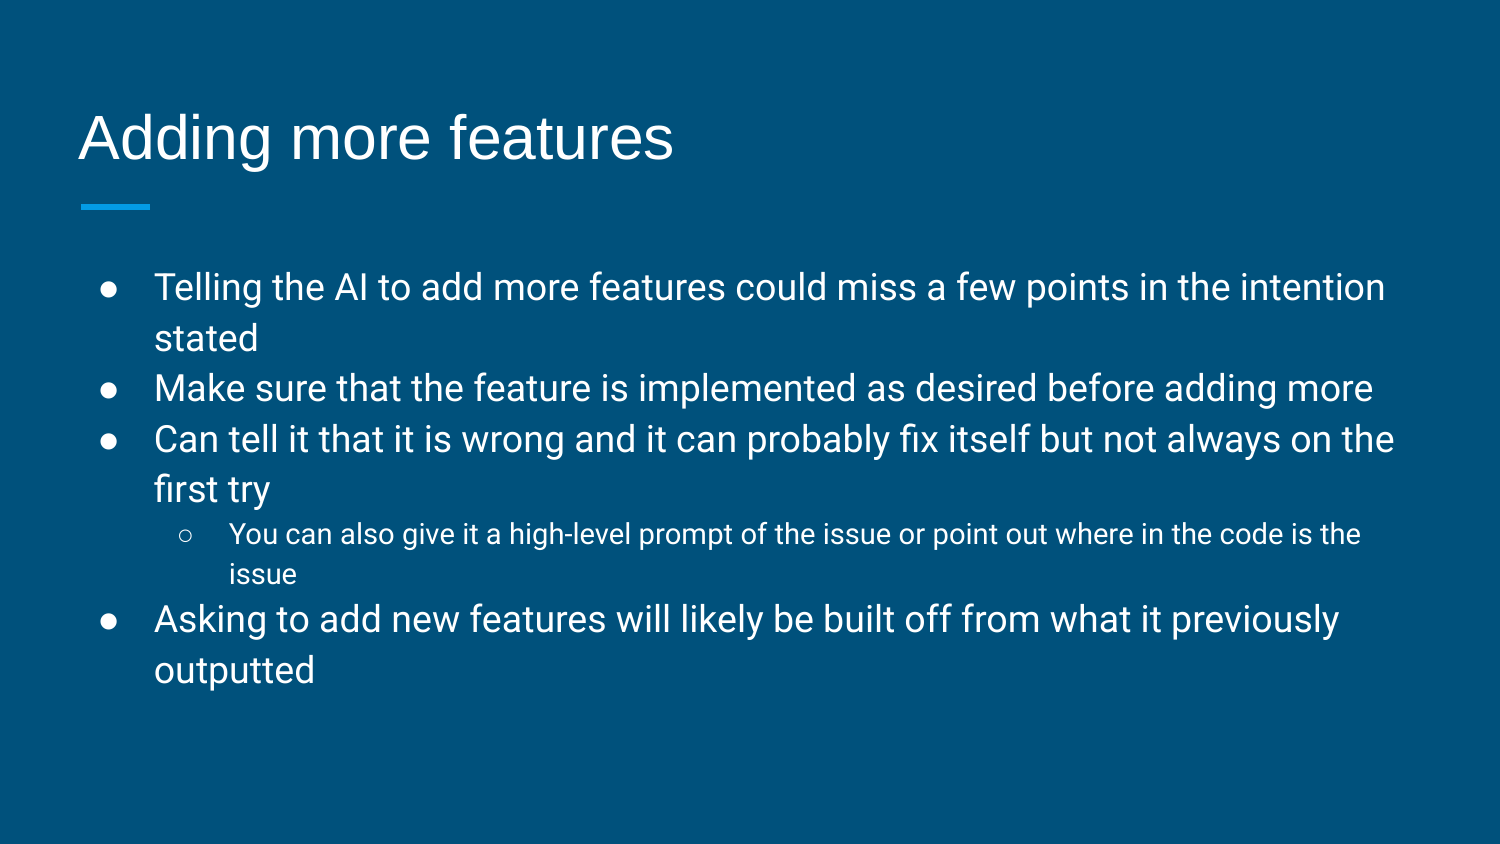

# Adding more features
Telling the AI to add more features could miss a few points in the intention stated
Make sure that the feature is implemented as desired before adding more
Can tell it that it is wrong and it can probably fix itself but not always on the first try
You can also give it a high-level prompt of the issue or point out where in the code is the issue
Asking to add new features will likely be built off from what it previously outputted